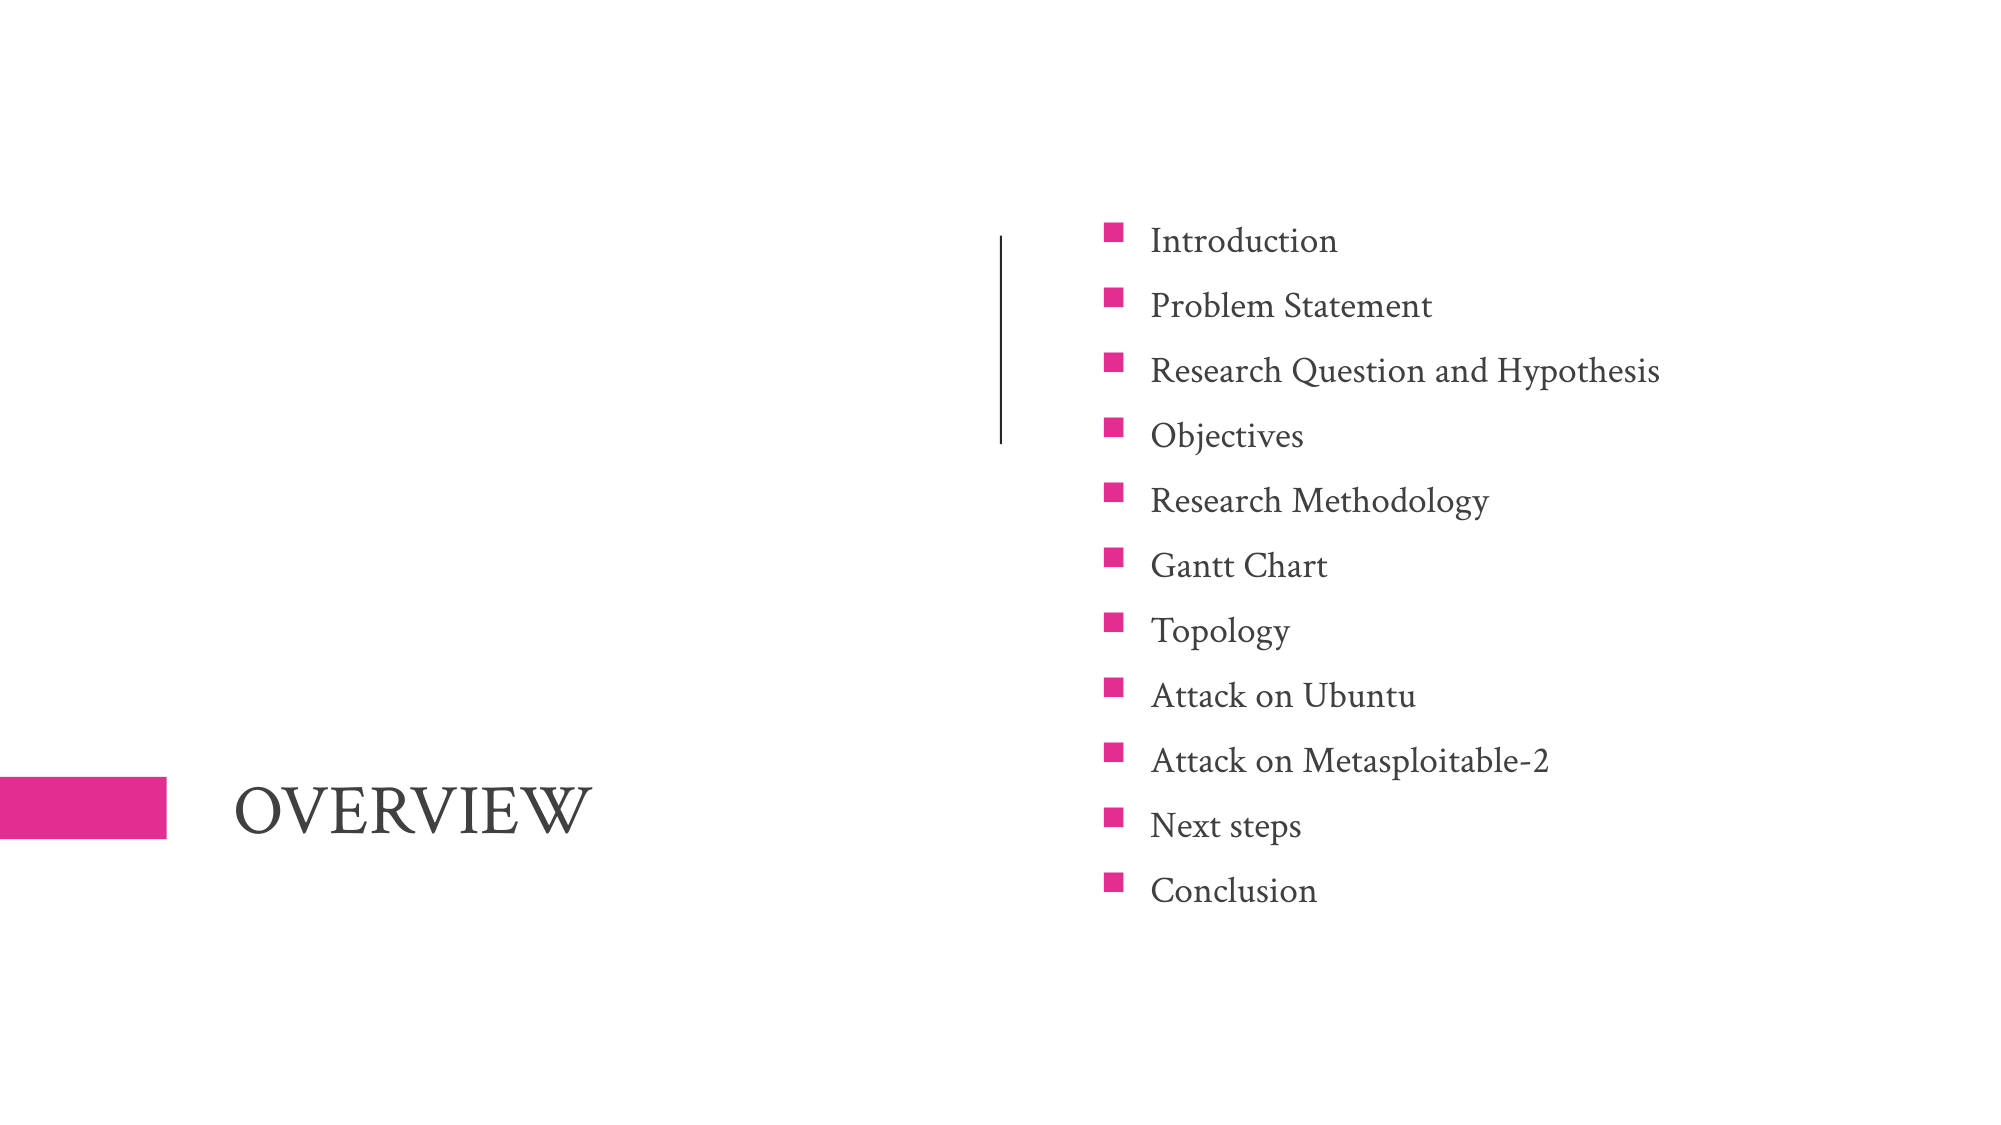

Introduction
Problem Statement
Research Question and Hypothesis
Objectives
Research Methodology
Gantt Chart
Topology
Attack on Ubuntu
Attack on Metasploitable-2
Next steps
Conclusion
# Overview